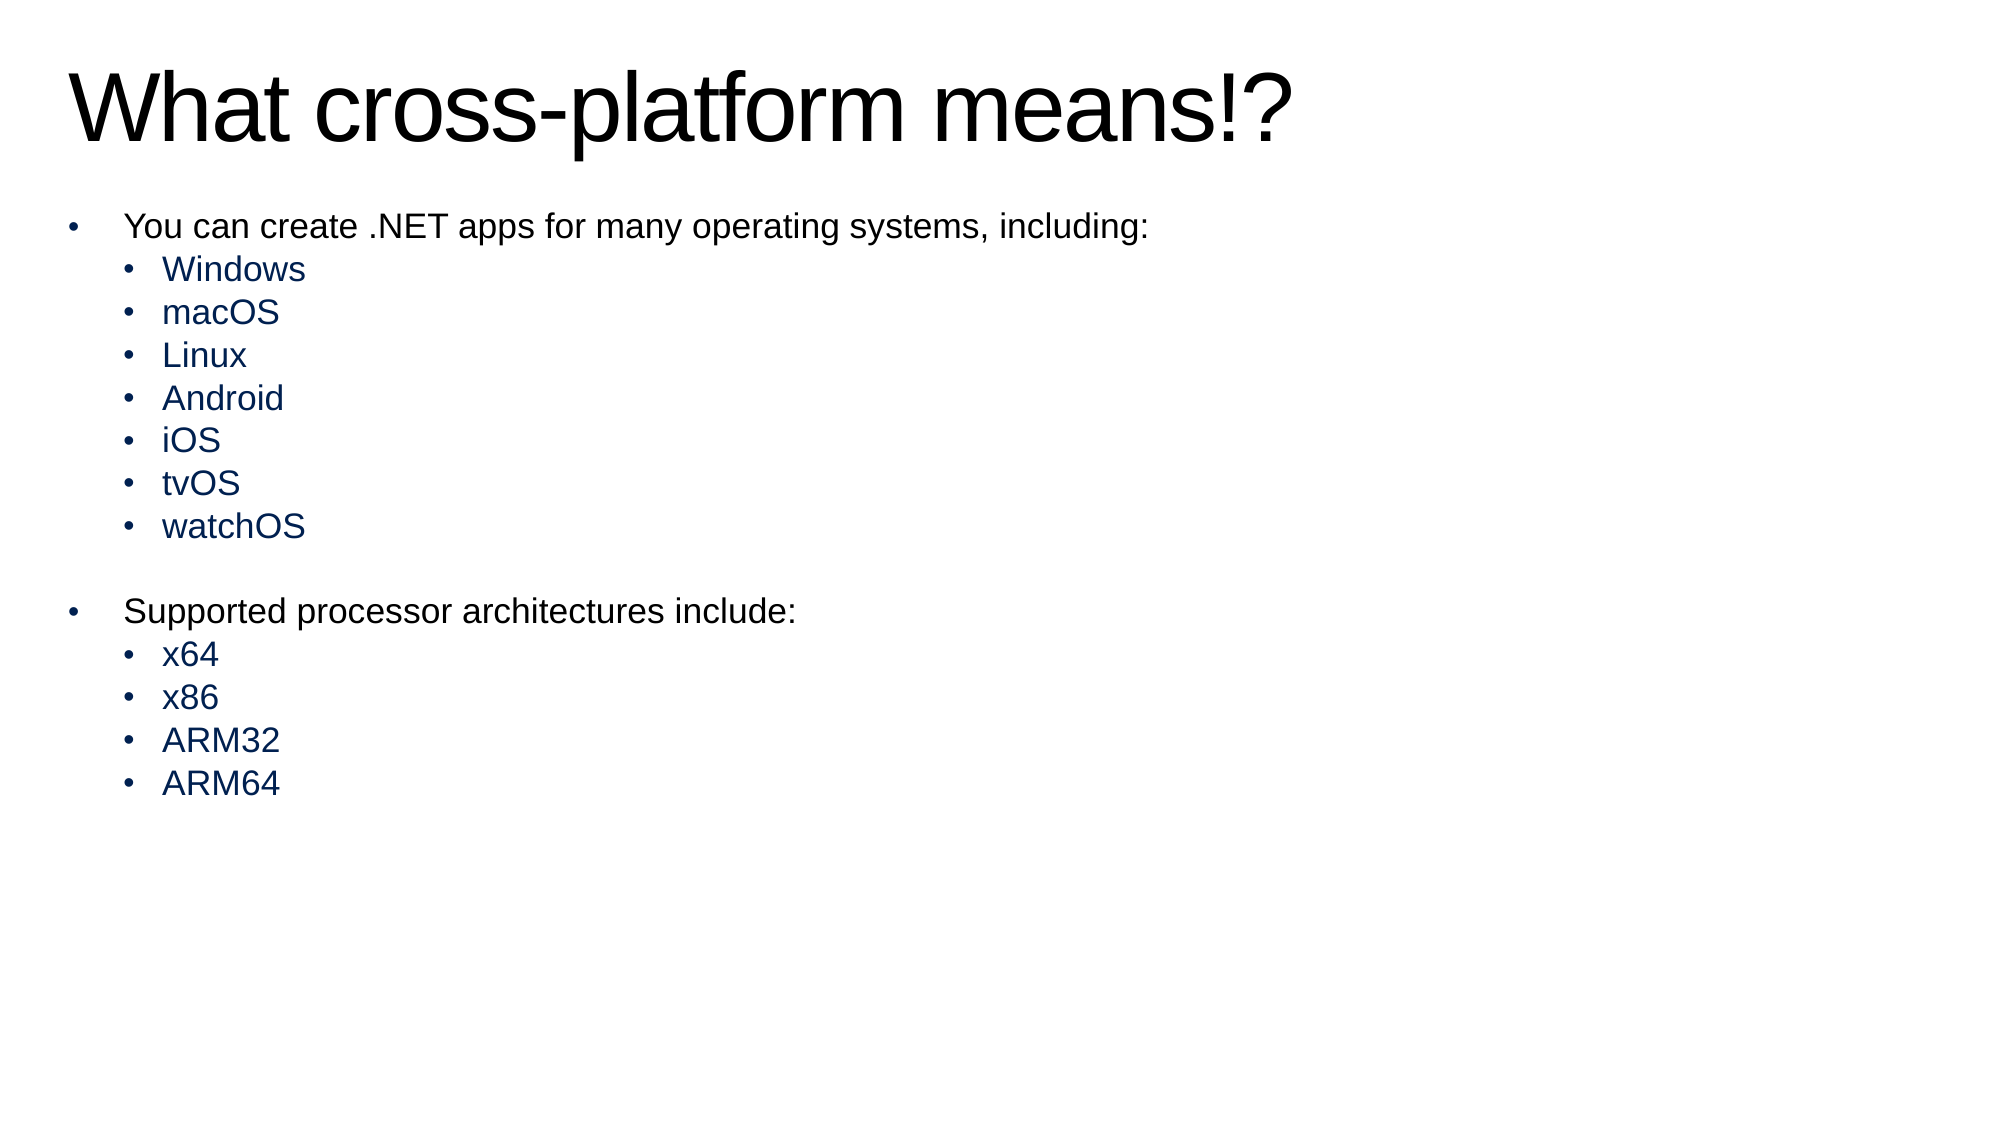

# What cross-platform means!?
You can create .NET apps for many operating systems, including:
Windows
macOS
Linux
Android
iOS
tvOS
watchOS

Supported processor architectures include:
x64
x86
ARM32
ARM64